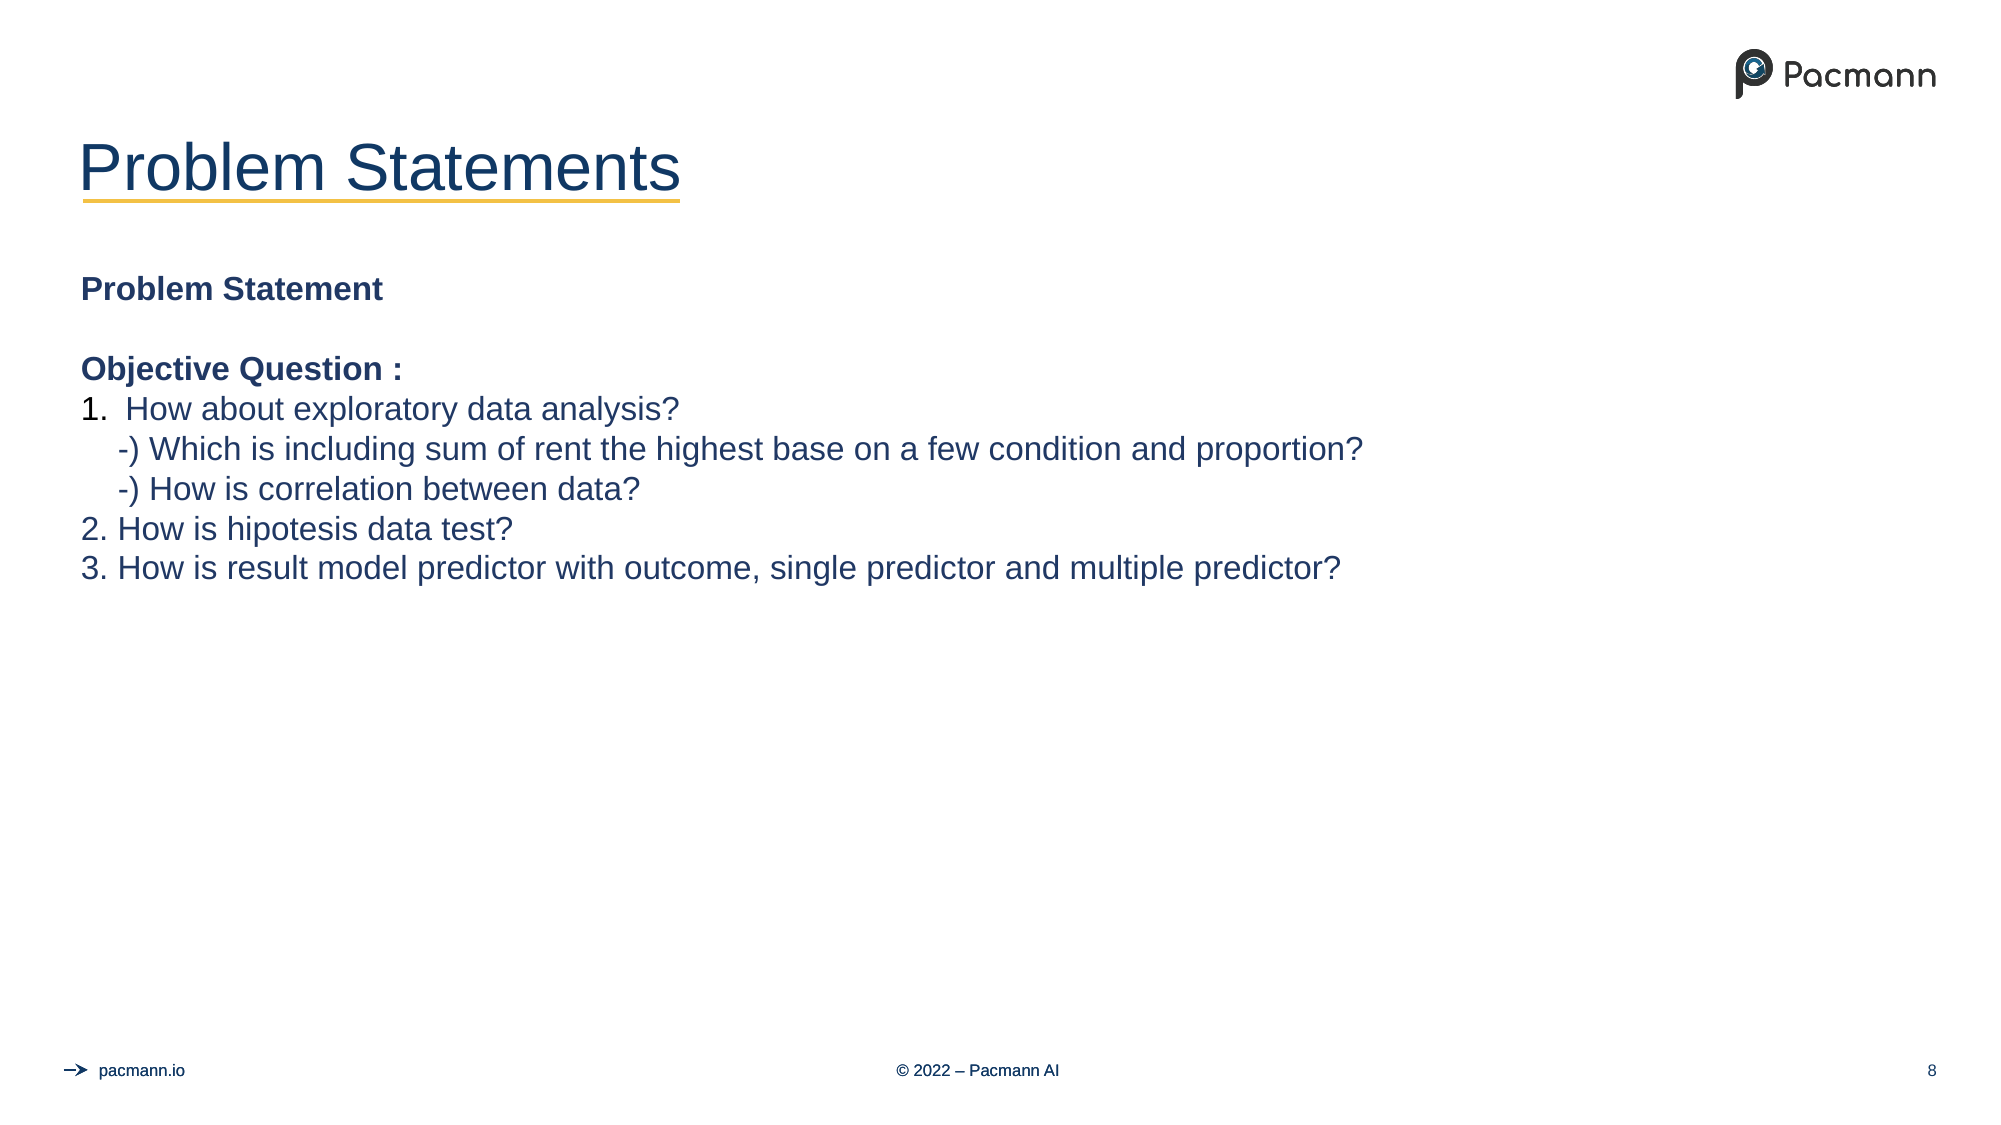

# Problem Statements
Problem Statement

Objective Question :
 How about exploratory data analysis?
    -) Which is including sum of rent the highest base on a few condition and proportion?
    -) How is correlation between data?
2. How is hipotesis data test?
3. How is result model predictor with outcome, single predictor and multiple predictor?